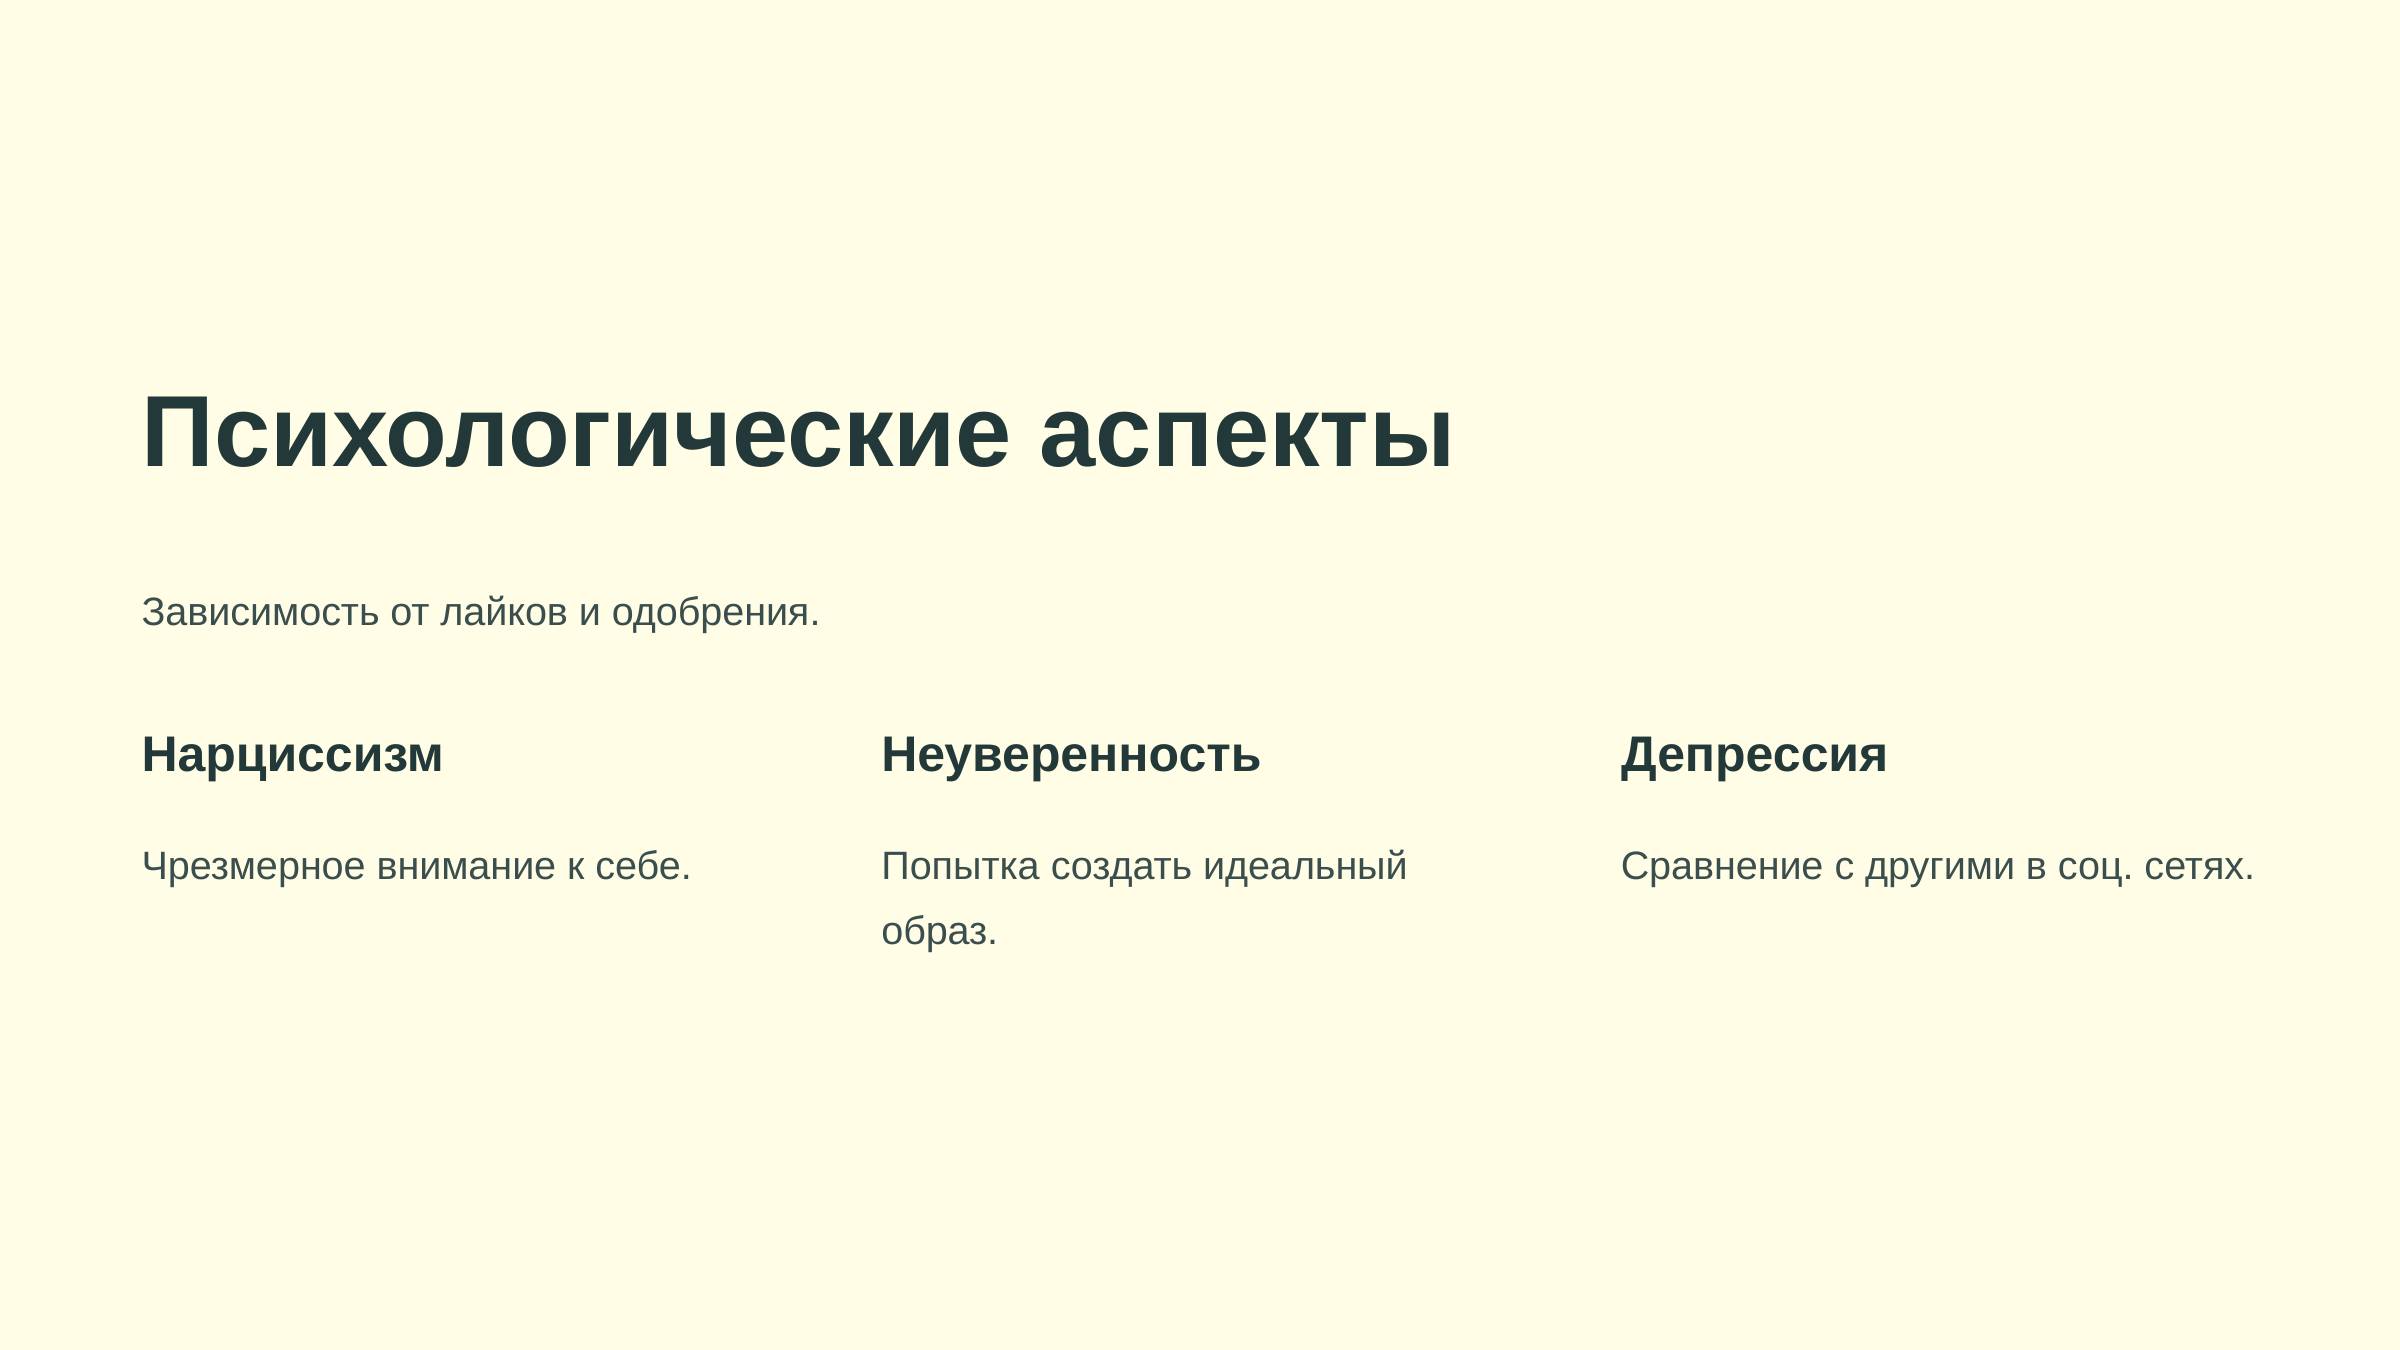

Психологические аспекты
Зависимость от лайков и одобрения.
Нарциссизм
Неуверенность
Депрессия
Чрезмерное внимание к себе.
Попытка создать идеальный образ.
Сравнение с другими в соц. сетях.